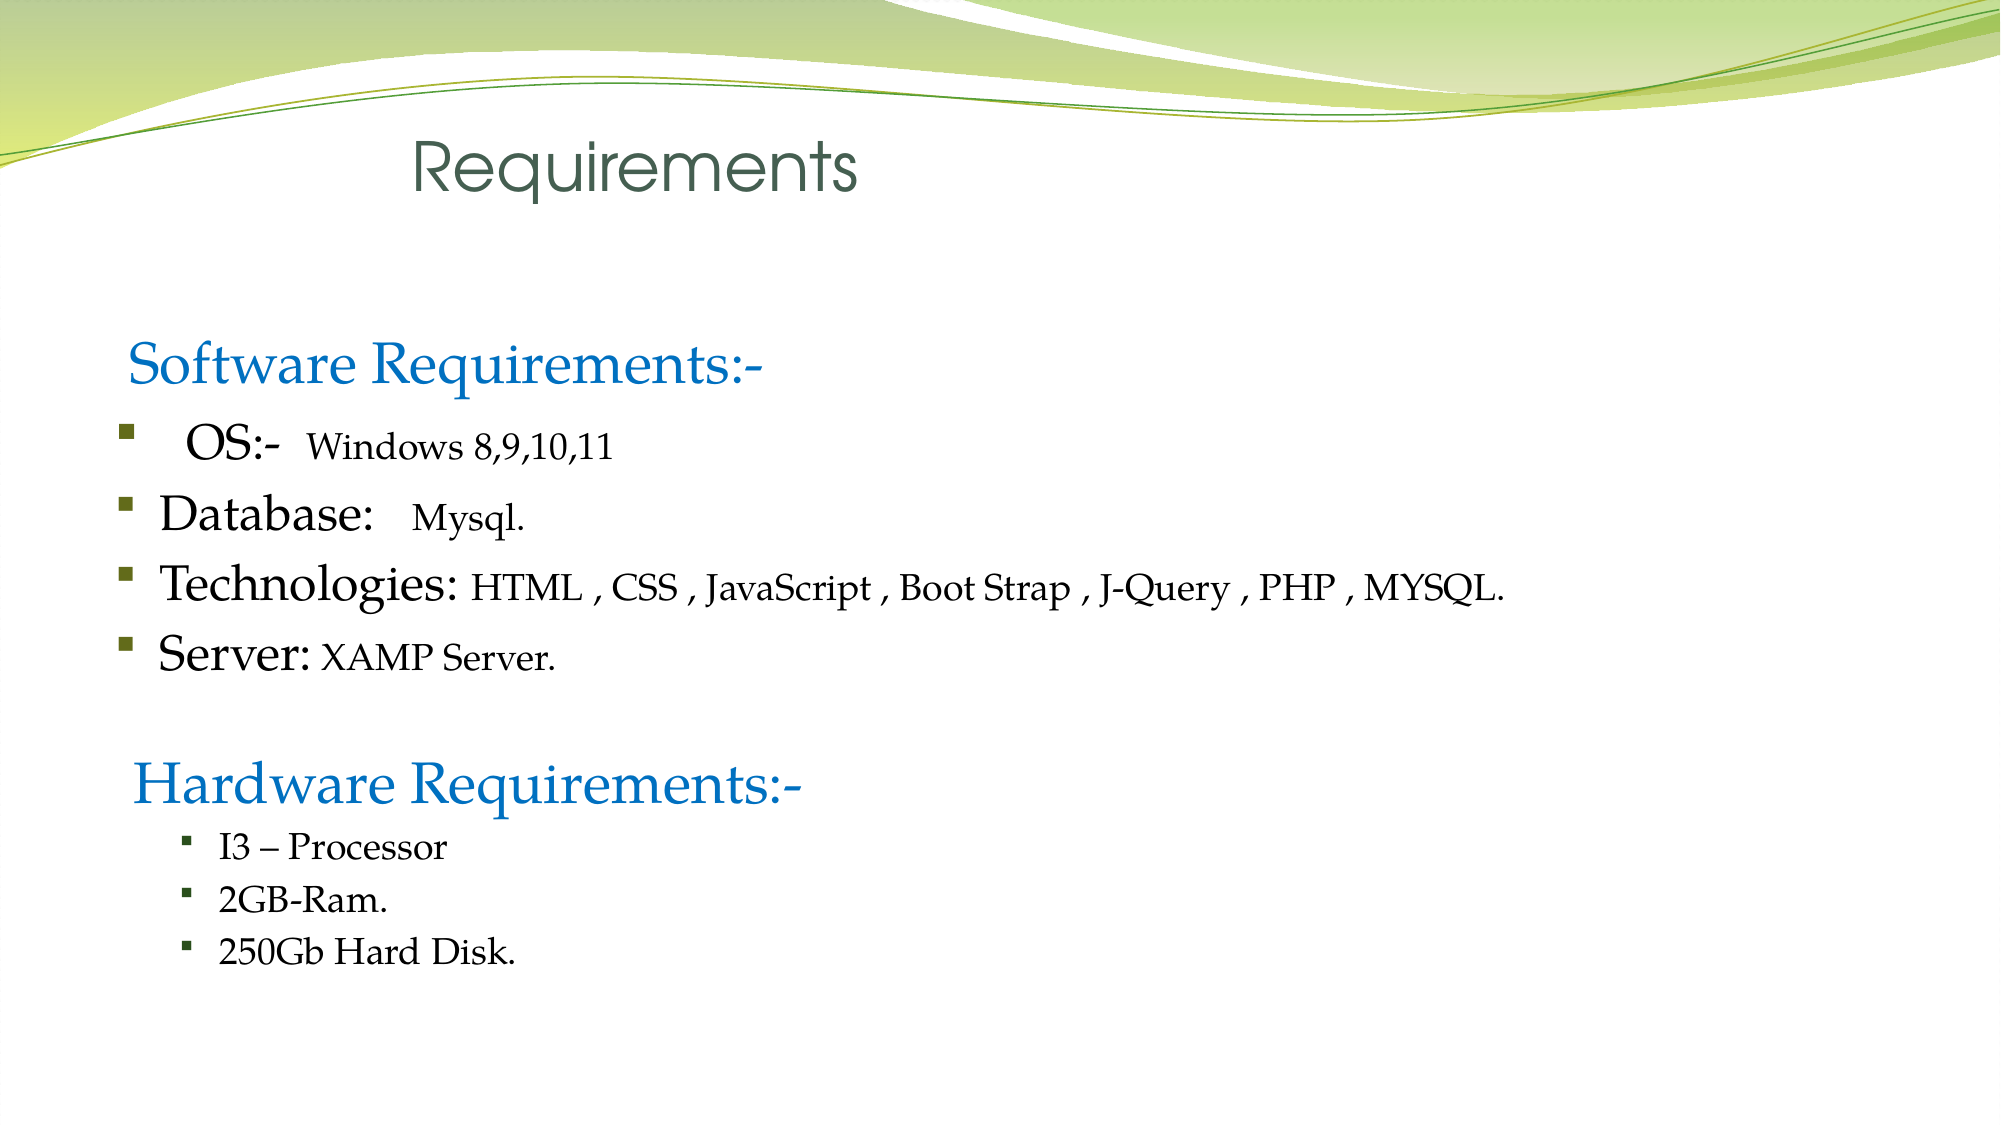

Requirements
 Software Requirements:-
  OS:-  Windows 8,9,10,11
Database:   Mysql.
Technologies: HTML , CSS , JavaScript , Boot Strap , J-Query , PHP , MYSQL.
Server: XAMP Server.

  Hardware Requirements:-
I3 – Processor
2GB-Ram.
250Gb Hard Disk.